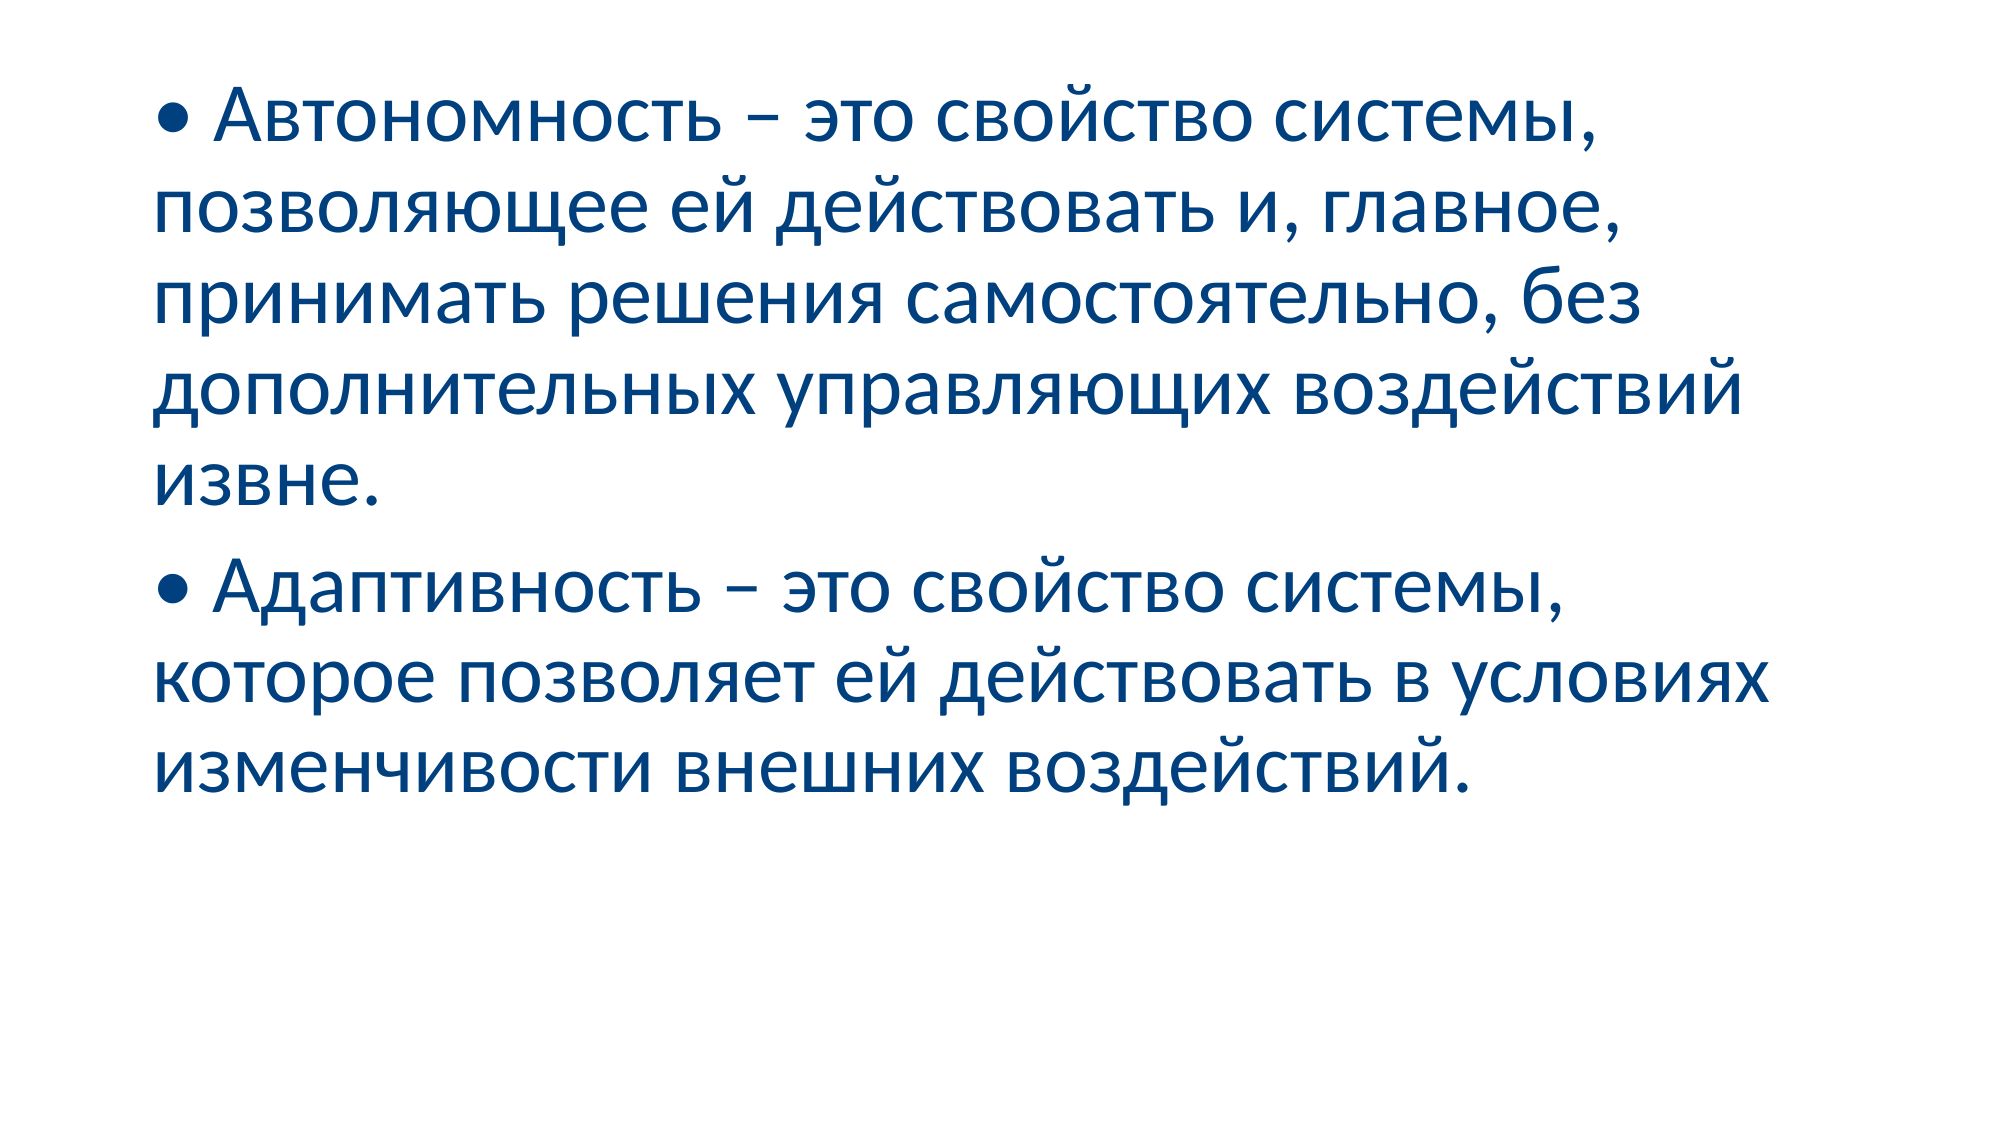

# • Автономность – это свойство системы, позволяющее ей действовать и, главное, принимать решения самостоятельно, без дополнительных управляющих воздействий извне.
• Адаптивность – это свойство системы, которое позволяет ей действовать в условиях изменчивости внешних воздействий.